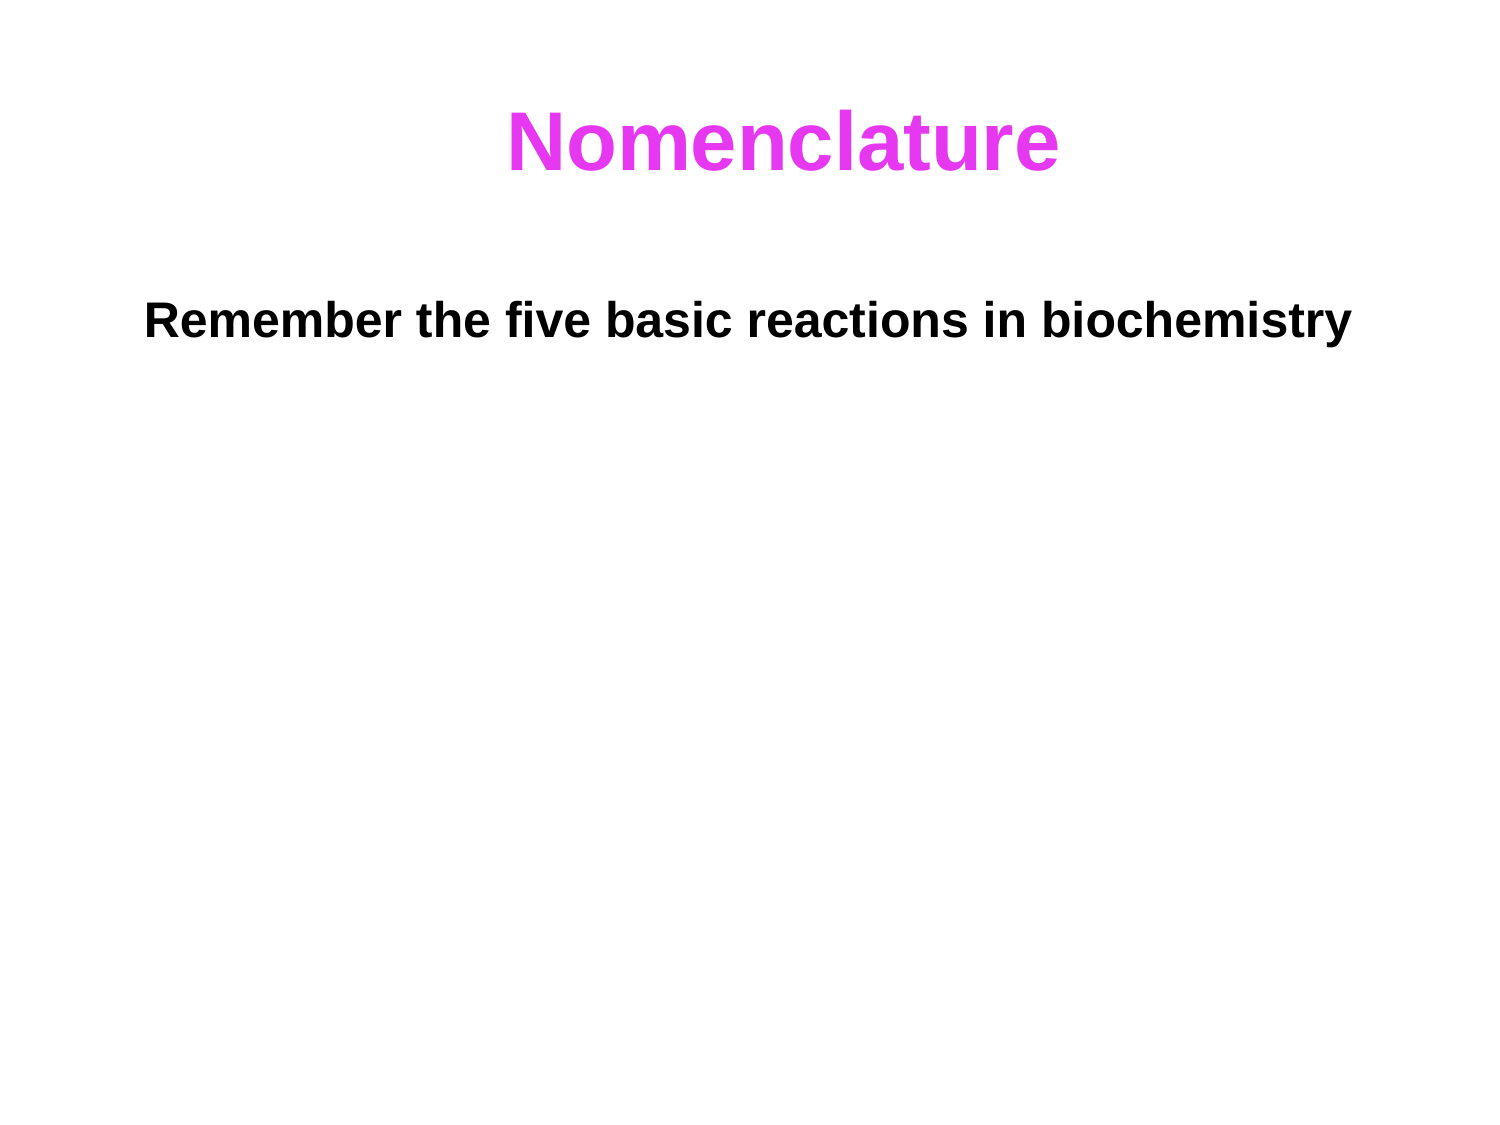

Nomenclature
Remember the five basic reactions in biochemistry